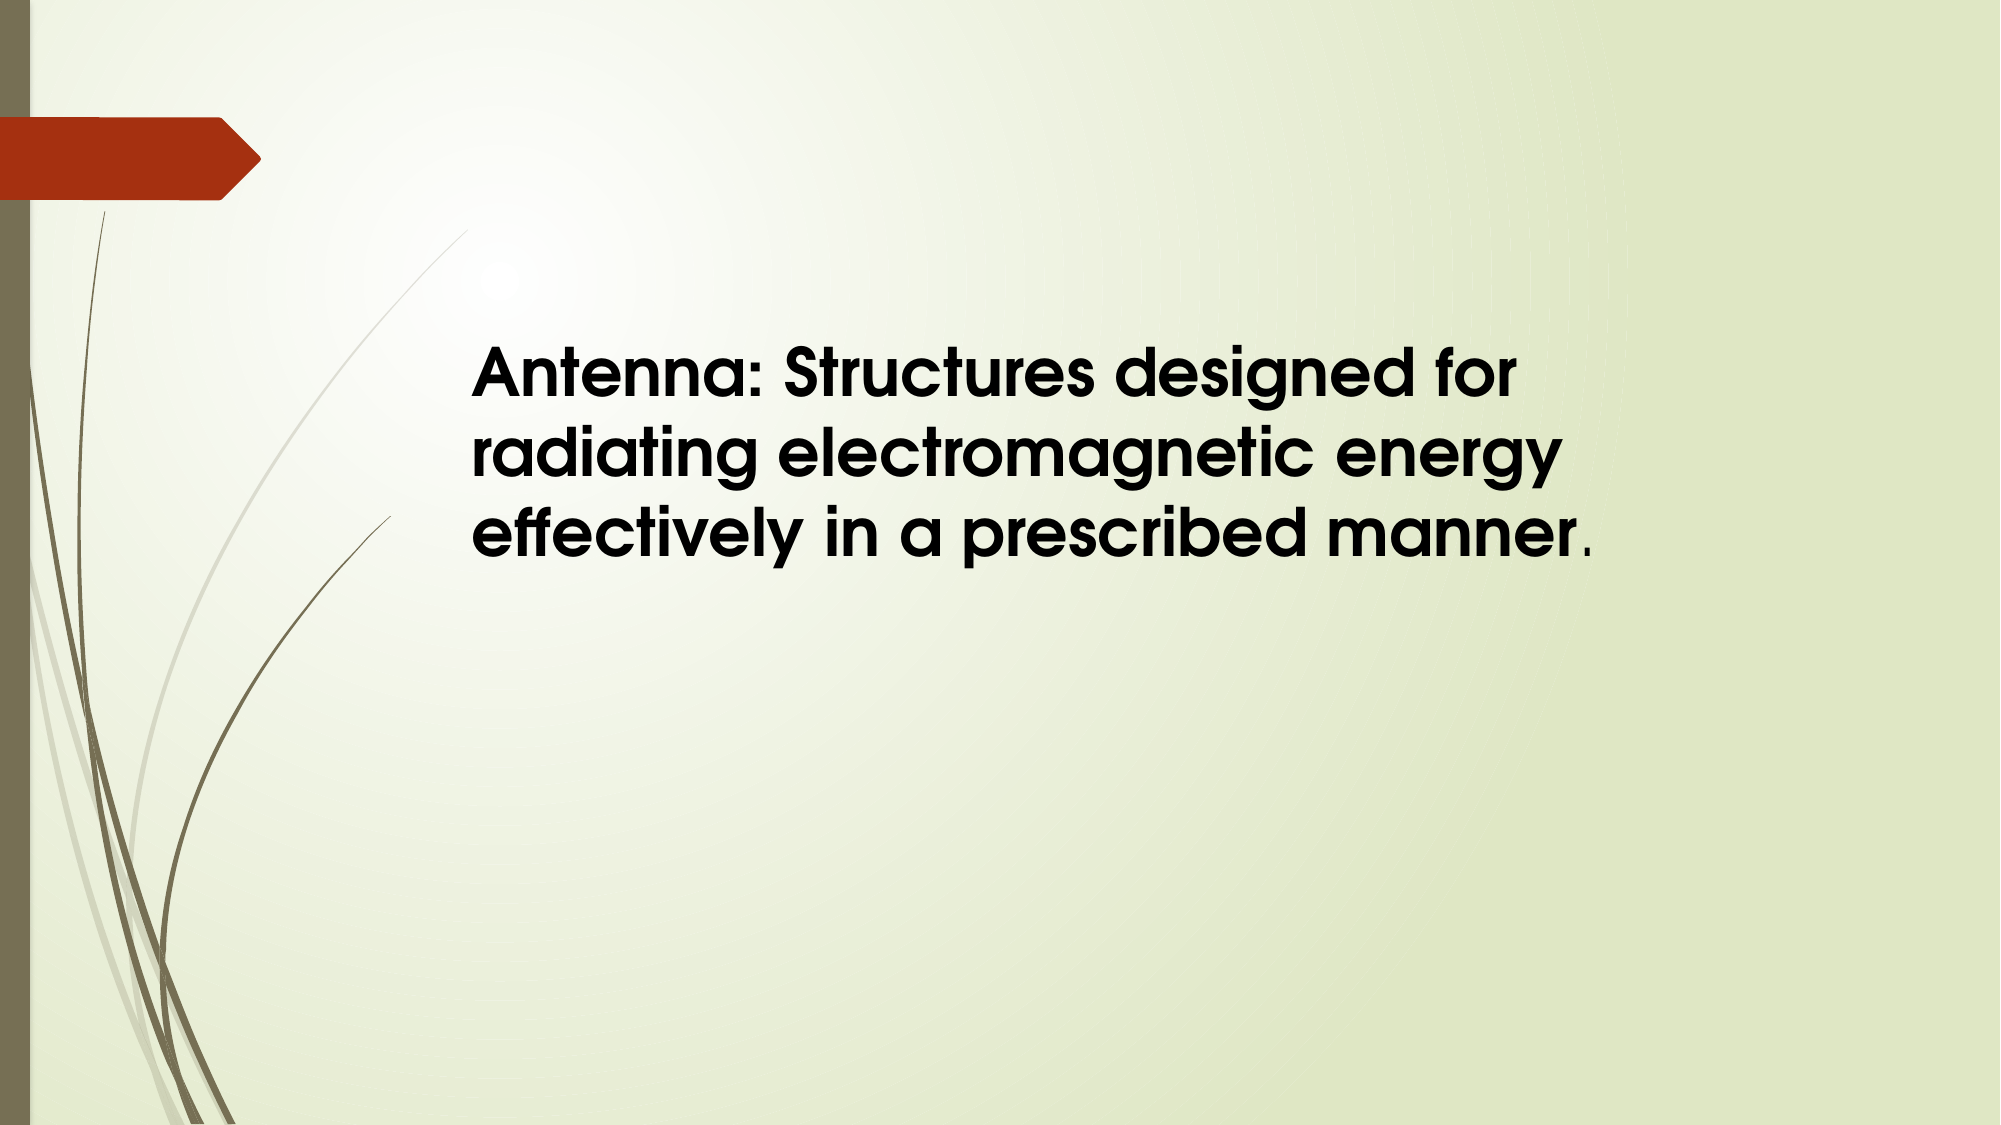

Antenna: Structures designed for radiating electromagnetic energy effectively in a prescribed manner.